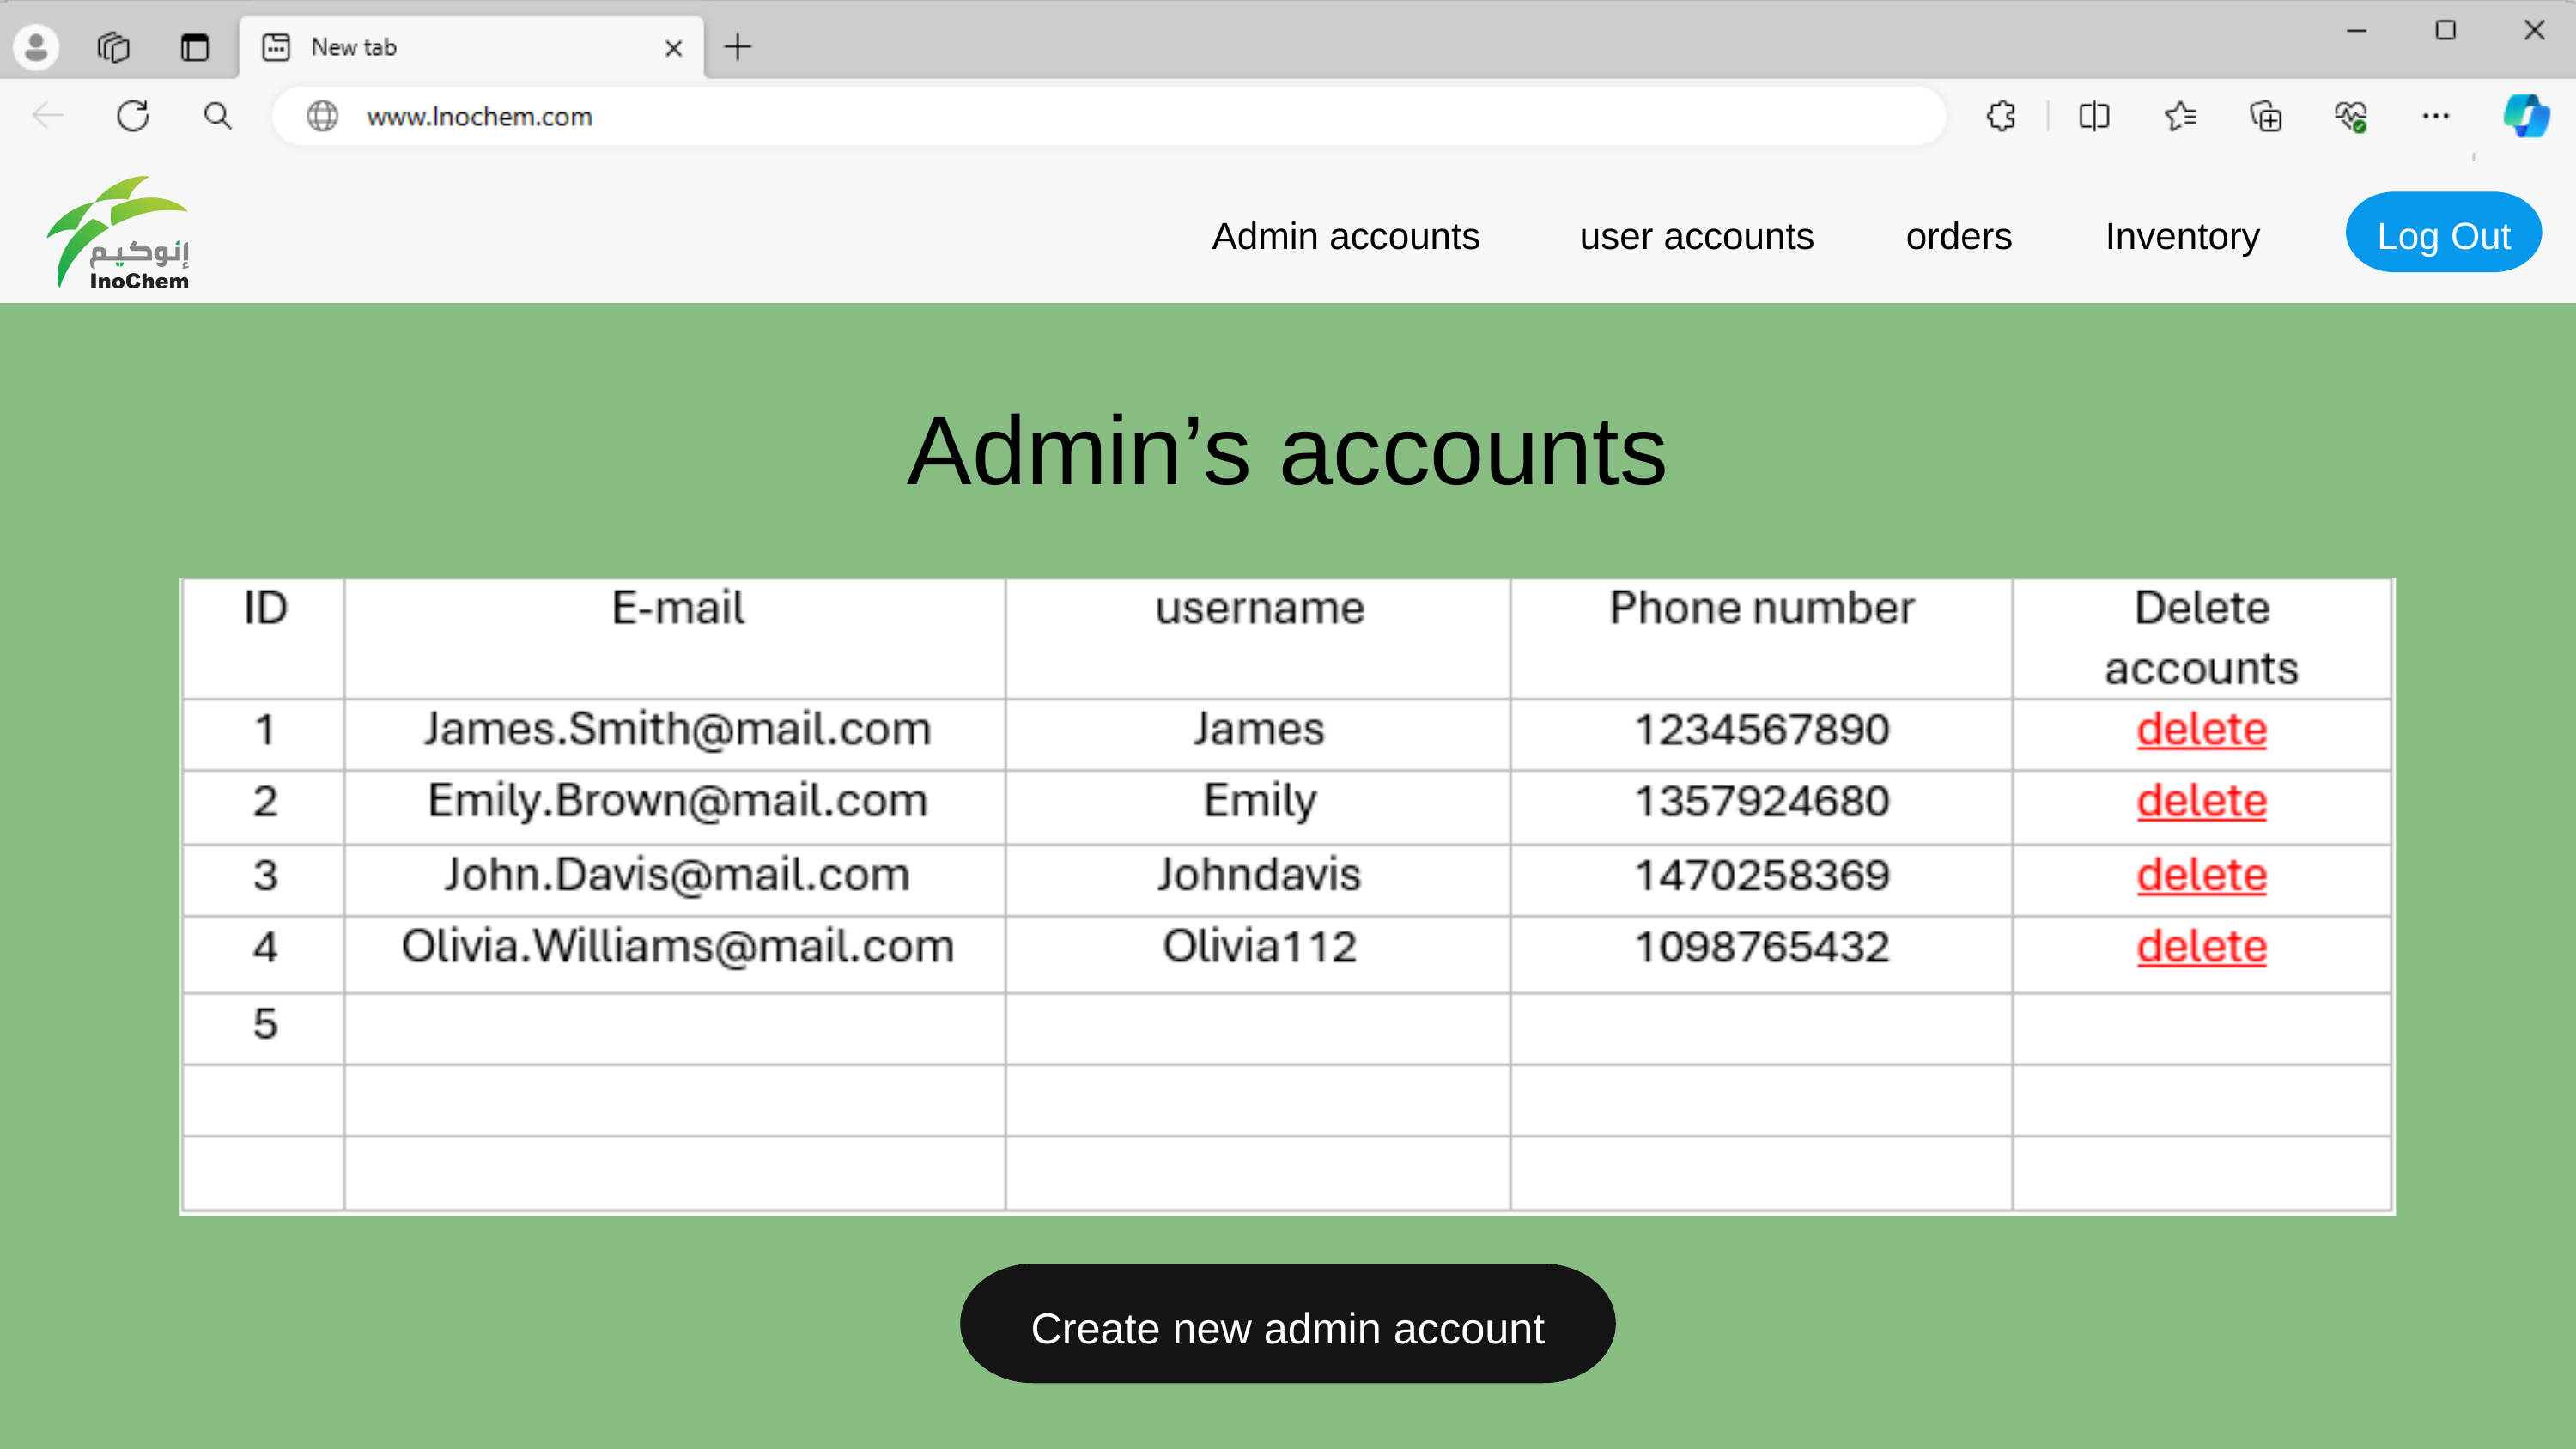

Admin accounts
user accounts
orders
Inventory
Log Out
Admin’s accounts

Create new admin account